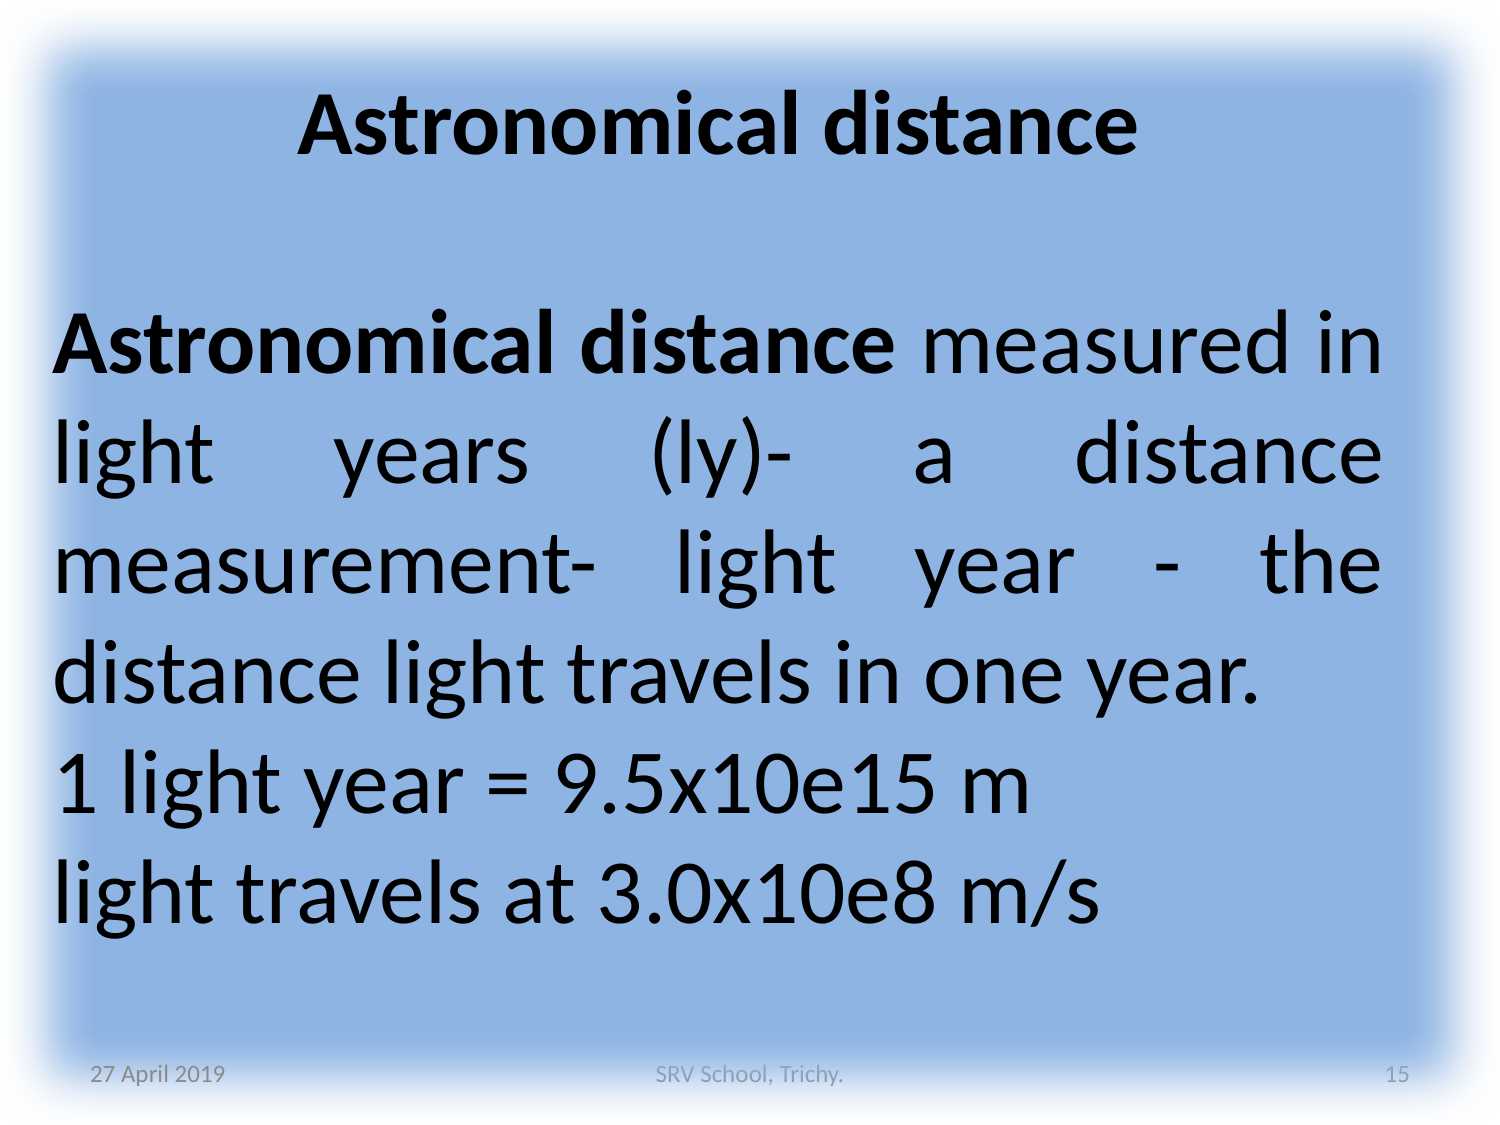

Astronomical distance
Astronomical distance measured in light years (ly)- a distance measurement- light year - the distance light travels in one year.
1 light year = 9.5x10e15 m
light travels at 3.0x10e8 m/s
27 April 2019
SRV School, Trichy.
15